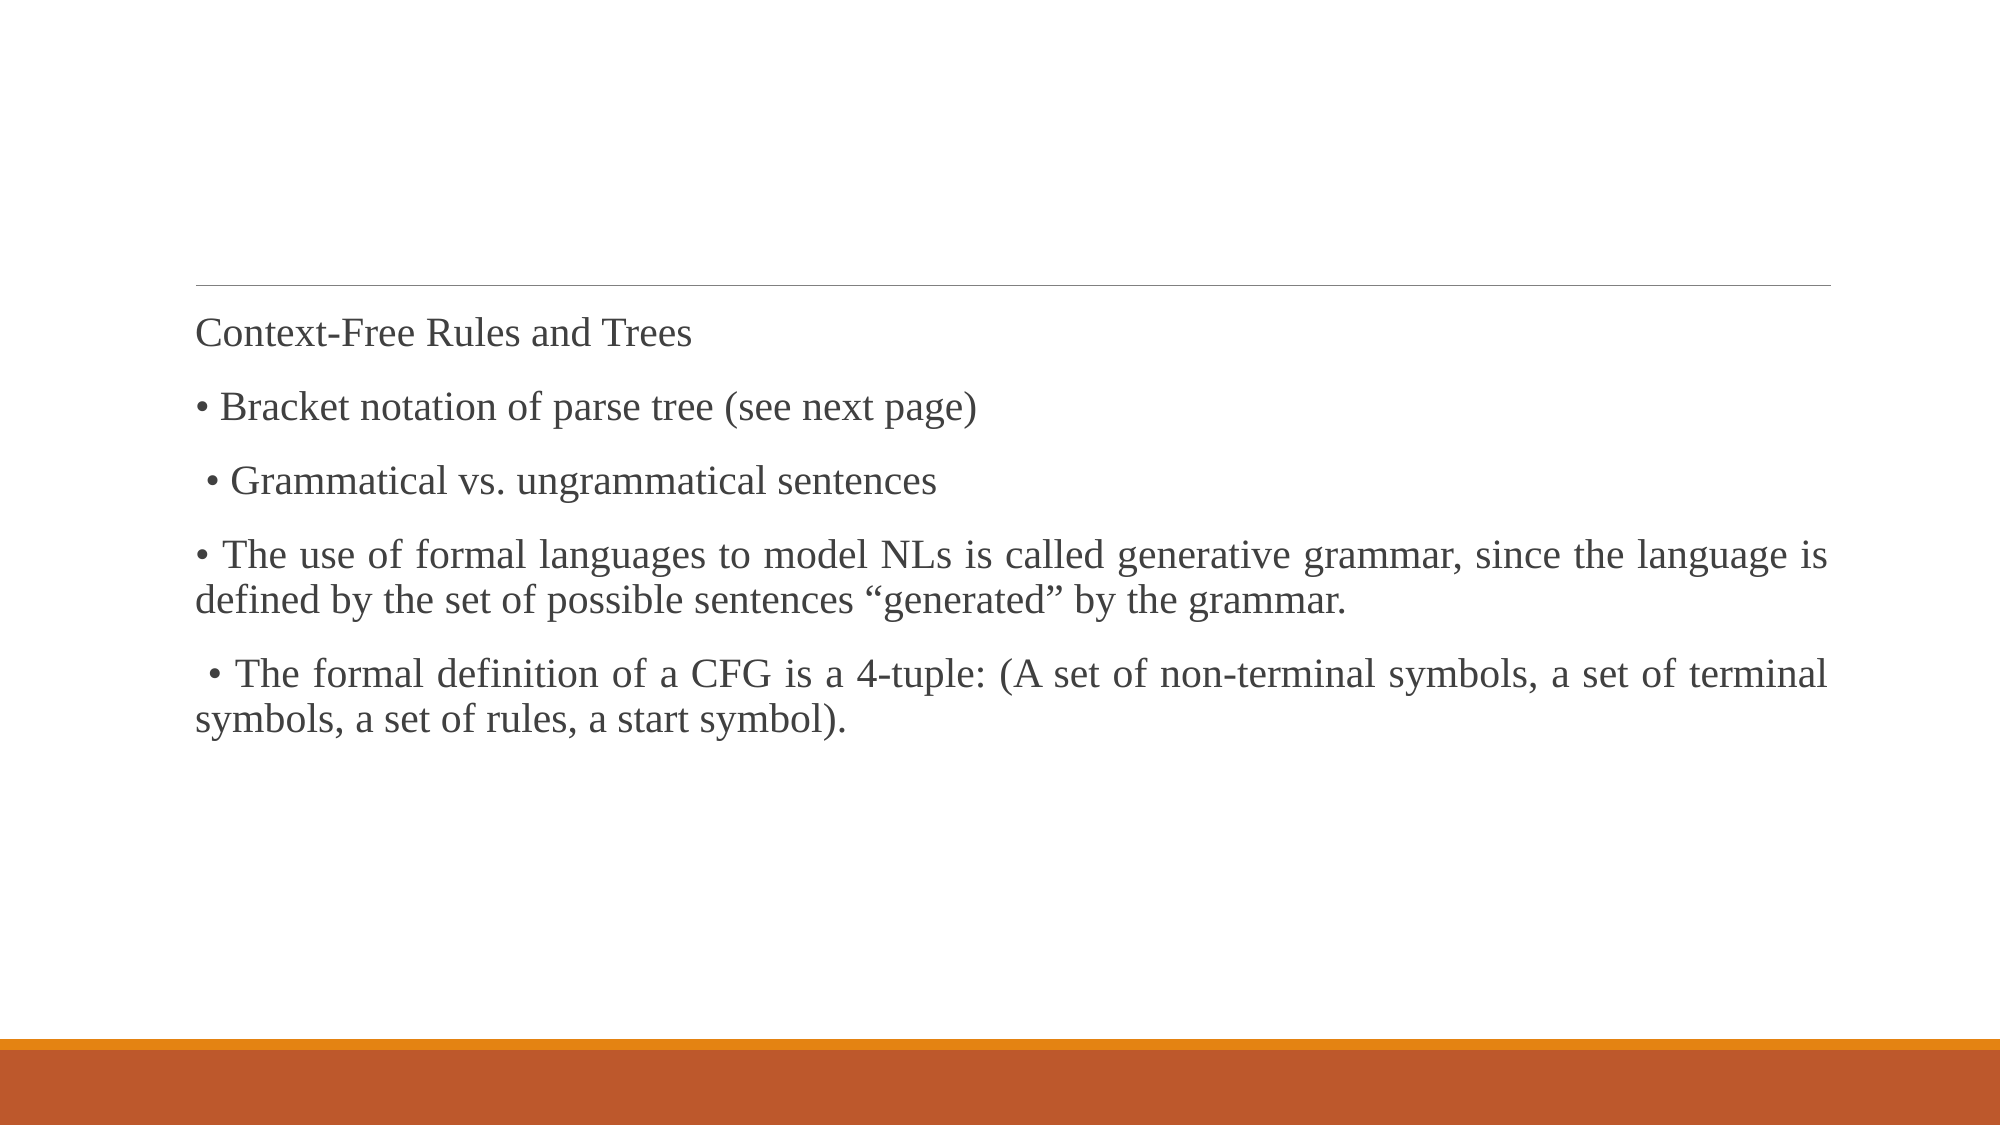

#
Context-Free Rules and Trees
• Bracket notation of parse tree (see next page)
 • Grammatical vs. ungrammatical sentences
• The use of formal languages to model NLs is called generative grammar, since the language is defined by the set of possible sentences “generated” by the grammar.
 • The formal definition of a CFG is a 4-tuple: (A set of non-terminal symbols, a set of terminal symbols, a set of rules, a start symbol).